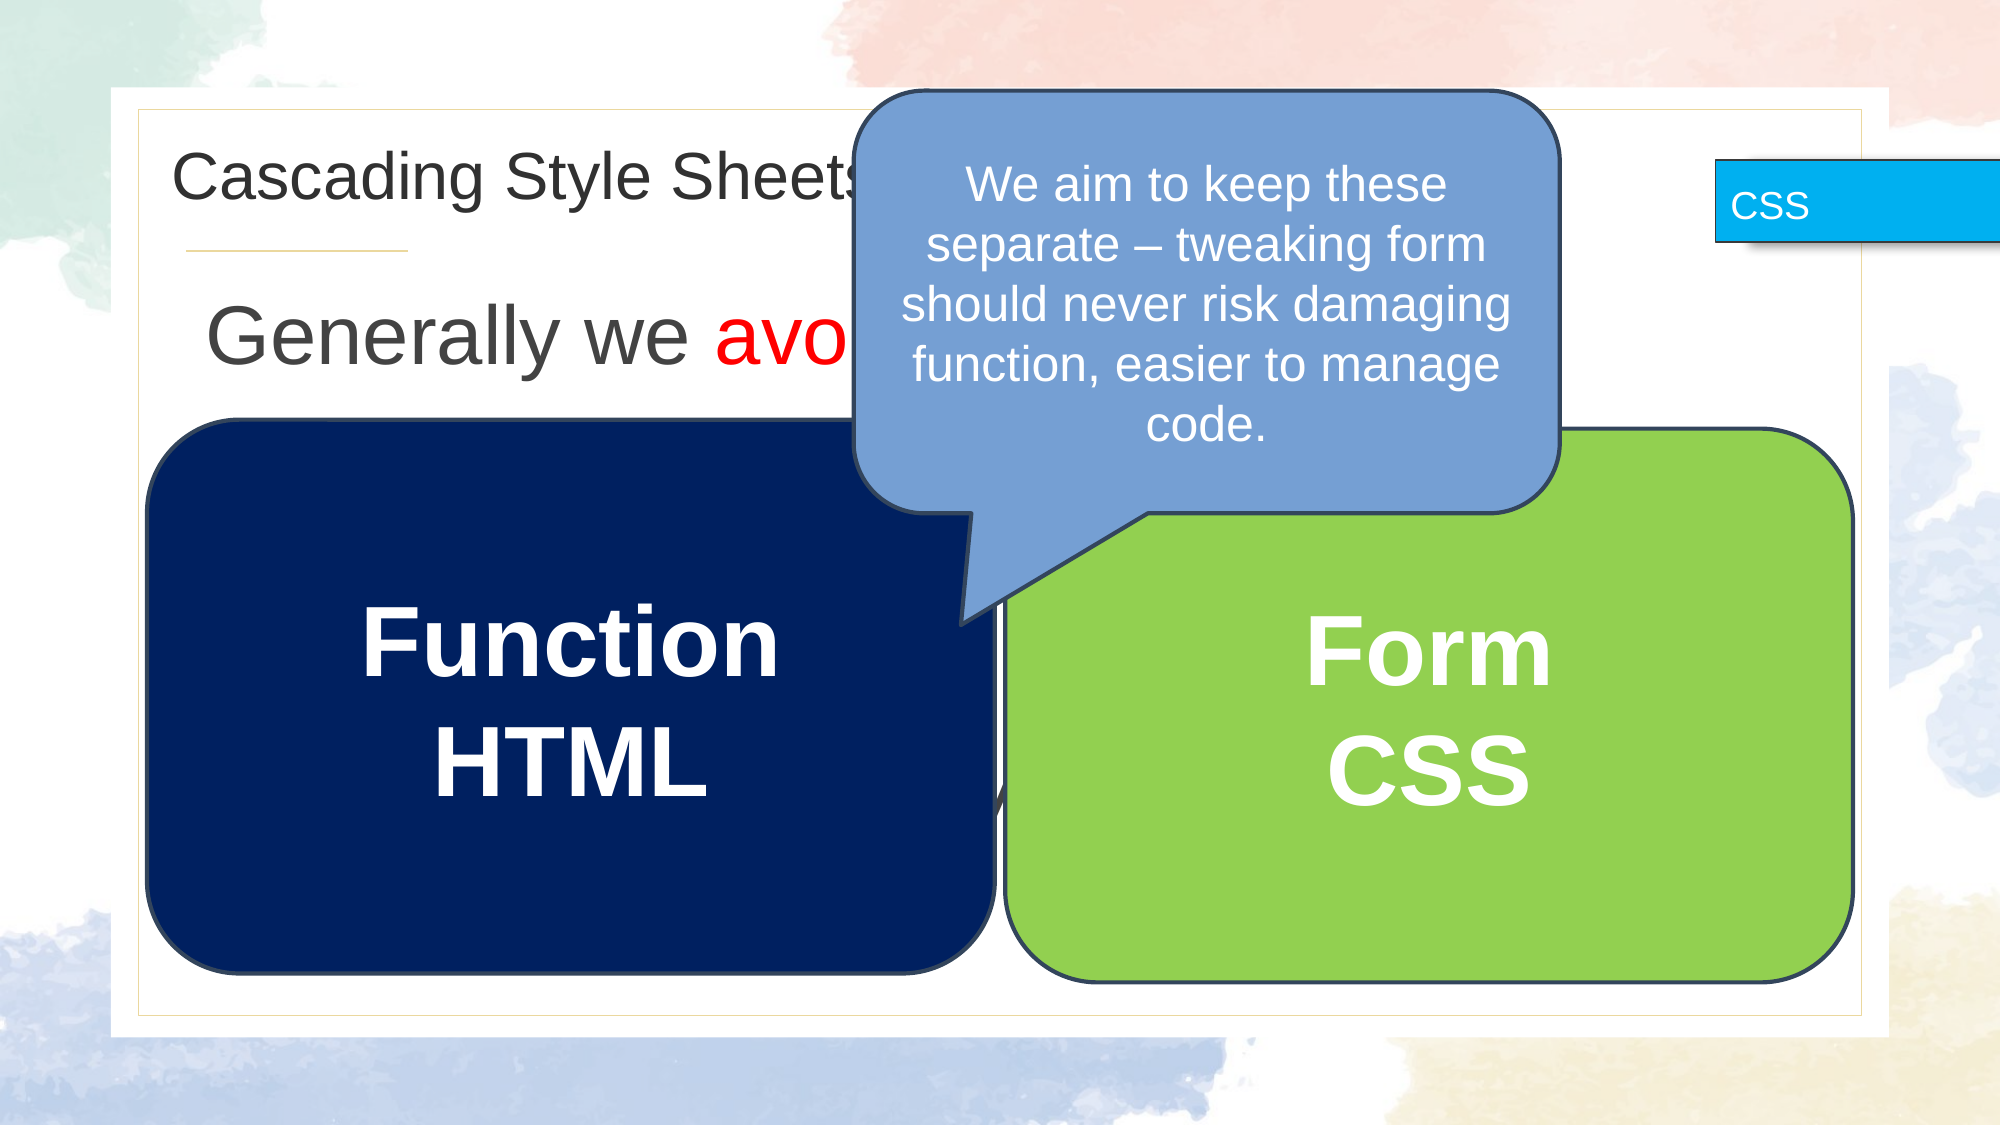

We aim to keep these separate – tweaking form should never risk damaging function, easier to manage code.
# Cascading Style Sheets
CSS
Generally we avoid inline style:

<p style=“…”> </p>

<style> … </style>
Function
HTML
Form
CSS